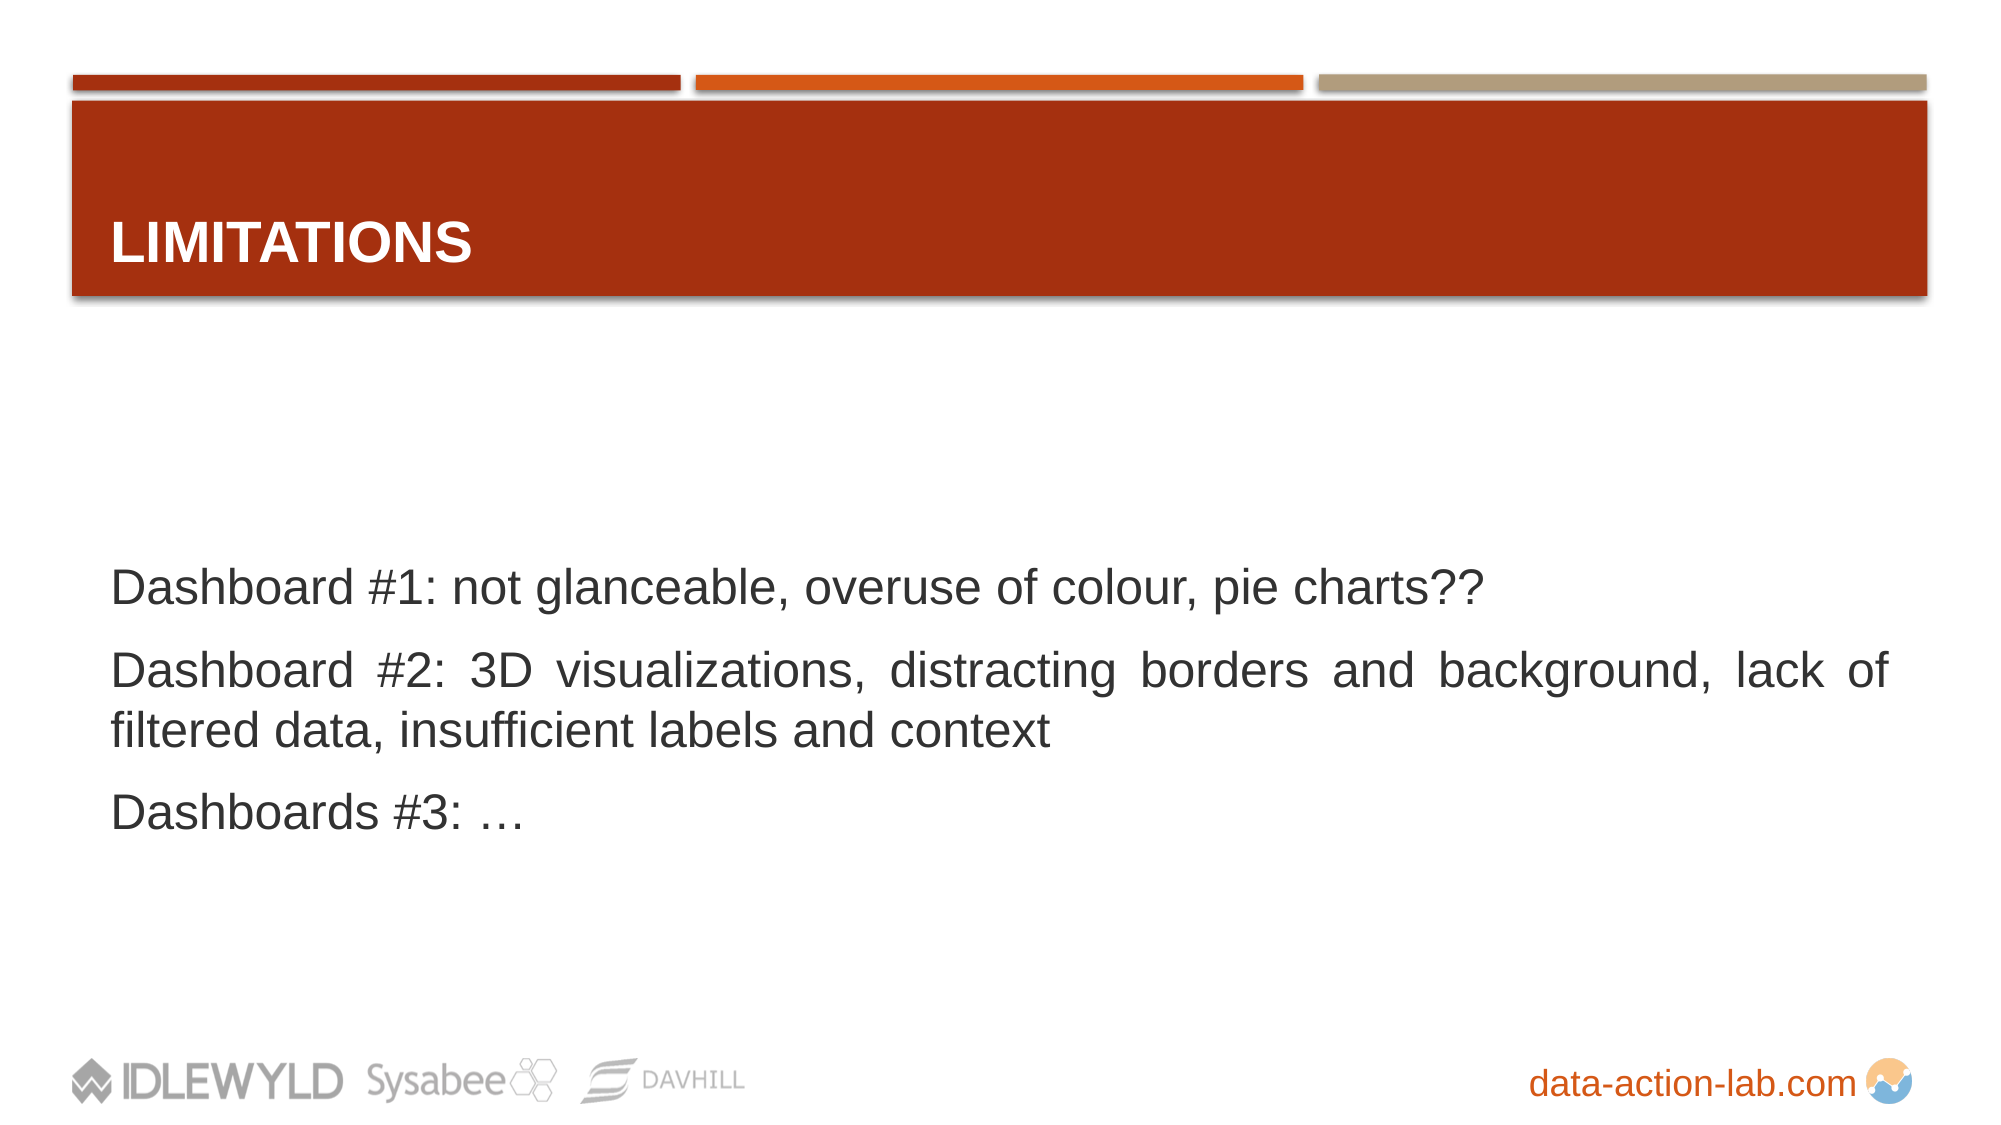

# LIMITATIONS
Dashboard #1: not glanceable, overuse of colour, pie charts??
Dashboard #2: 3D visualizations, distracting borders and background, lack of filtered data, insufficient labels and context
Dashboards #3: …